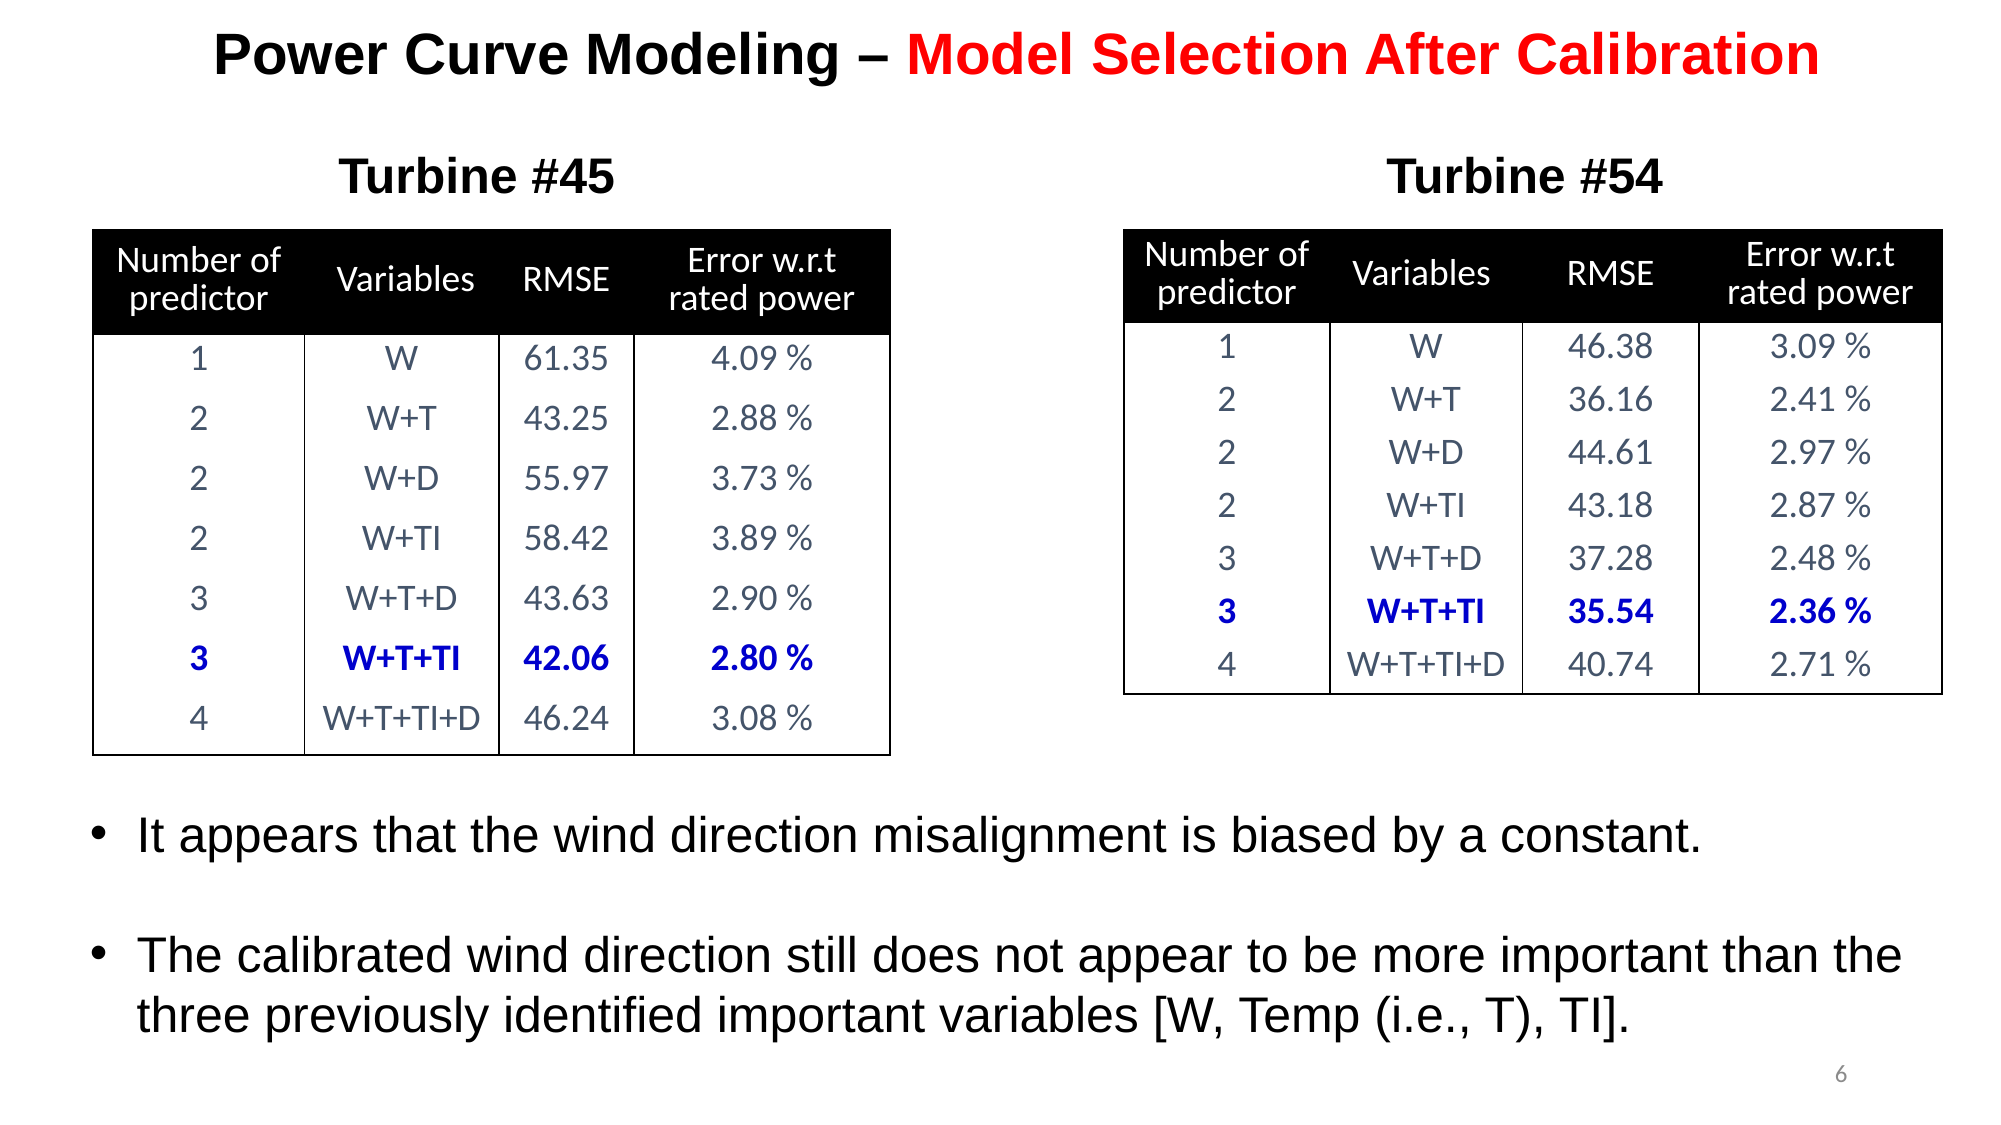

Power Curve Modeling – Model Selection After Calibration

Turbine #54
Turbine #45
| Number of predictor | Variables | RMSE | Error w.r.t rated power |
| --- | --- | --- | --- |
| 1 | W | 61.35 | 4.09 % |
| 2 | W+T | 43.25 | 2.88 % |
| 2 | W+D | 55.97 | 3.73 % |
| 2 | W+TI | 58.42 | 3.89 % |
| 3 | W+T+D | 43.63 | 2.90 % |
| 3 | W+T+TI | 42.06 | 2.80 % |
| 4 | W+T+TI+D | 46.24 | 3.08 % |
| Number of predictor | Variables | RMSE | Error w.r.t rated power |
| --- | --- | --- | --- |
| 1 | W | 46.38 | 3.09 % |
| 2 | W+T | 36.16 | 2.41 % |
| 2 | W+D | 44.61 | 2.97 % |
| 2 | W+TI | 43.18 | 2.87 % |
| 3 | W+T+D | 37.28 | 2.48 % |
| 3 | W+T+TI | 35.54 | 2.36 % |
| 4 | W+T+TI+D | 40.74 | 2.71 % |
It appears that the wind direction misalignment is biased by a constant.

The calibrated wind direction still does not appear to be more important than the three previously identified important variables [W, Temp (i.e., T), TI].

6